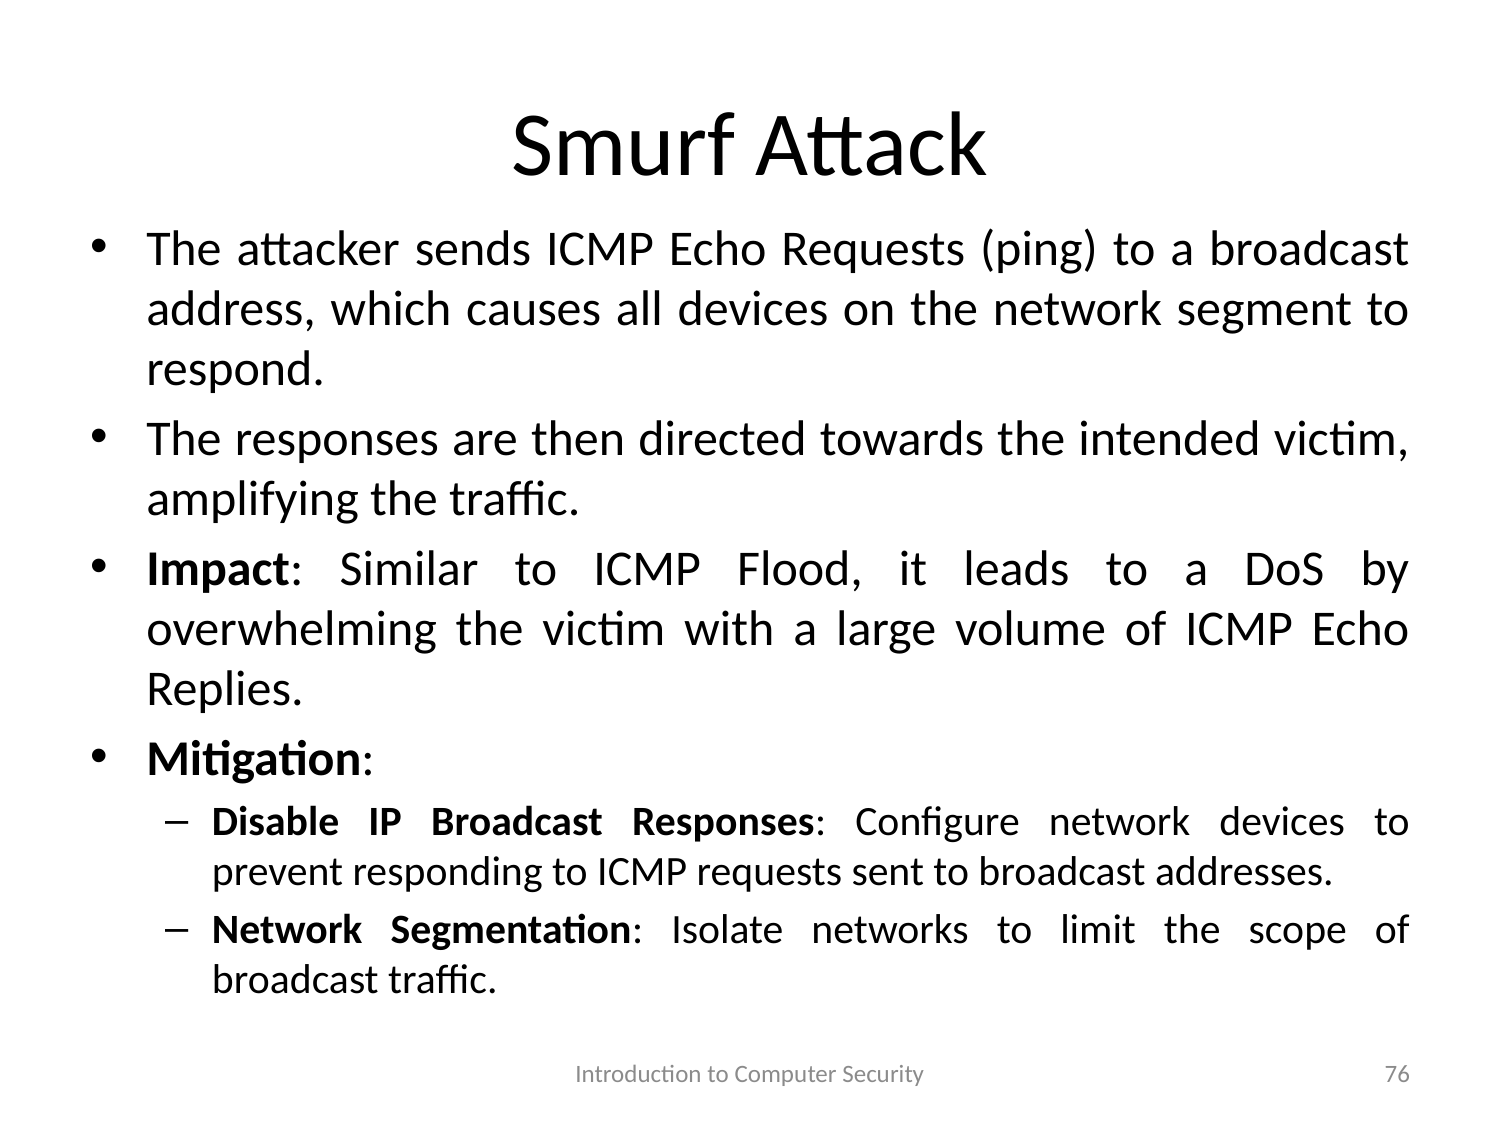

# Smurf Attack
The attacker sends ICMP Echo Requests (ping) to a broadcast address, which causes all devices on the network segment to respond.
The responses are then directed towards the intended victim, amplifying the traffic.
Impact: Similar to ICMP Flood, it leads to a DoS by overwhelming the victim with a large volume of ICMP Echo Replies.
Mitigation:
Disable IP Broadcast Responses: Configure network devices to prevent responding to ICMP requests sent to broadcast addresses.
Network Segmentation: Isolate networks to limit the scope of broadcast traffic.
Introduction to Computer Security
76